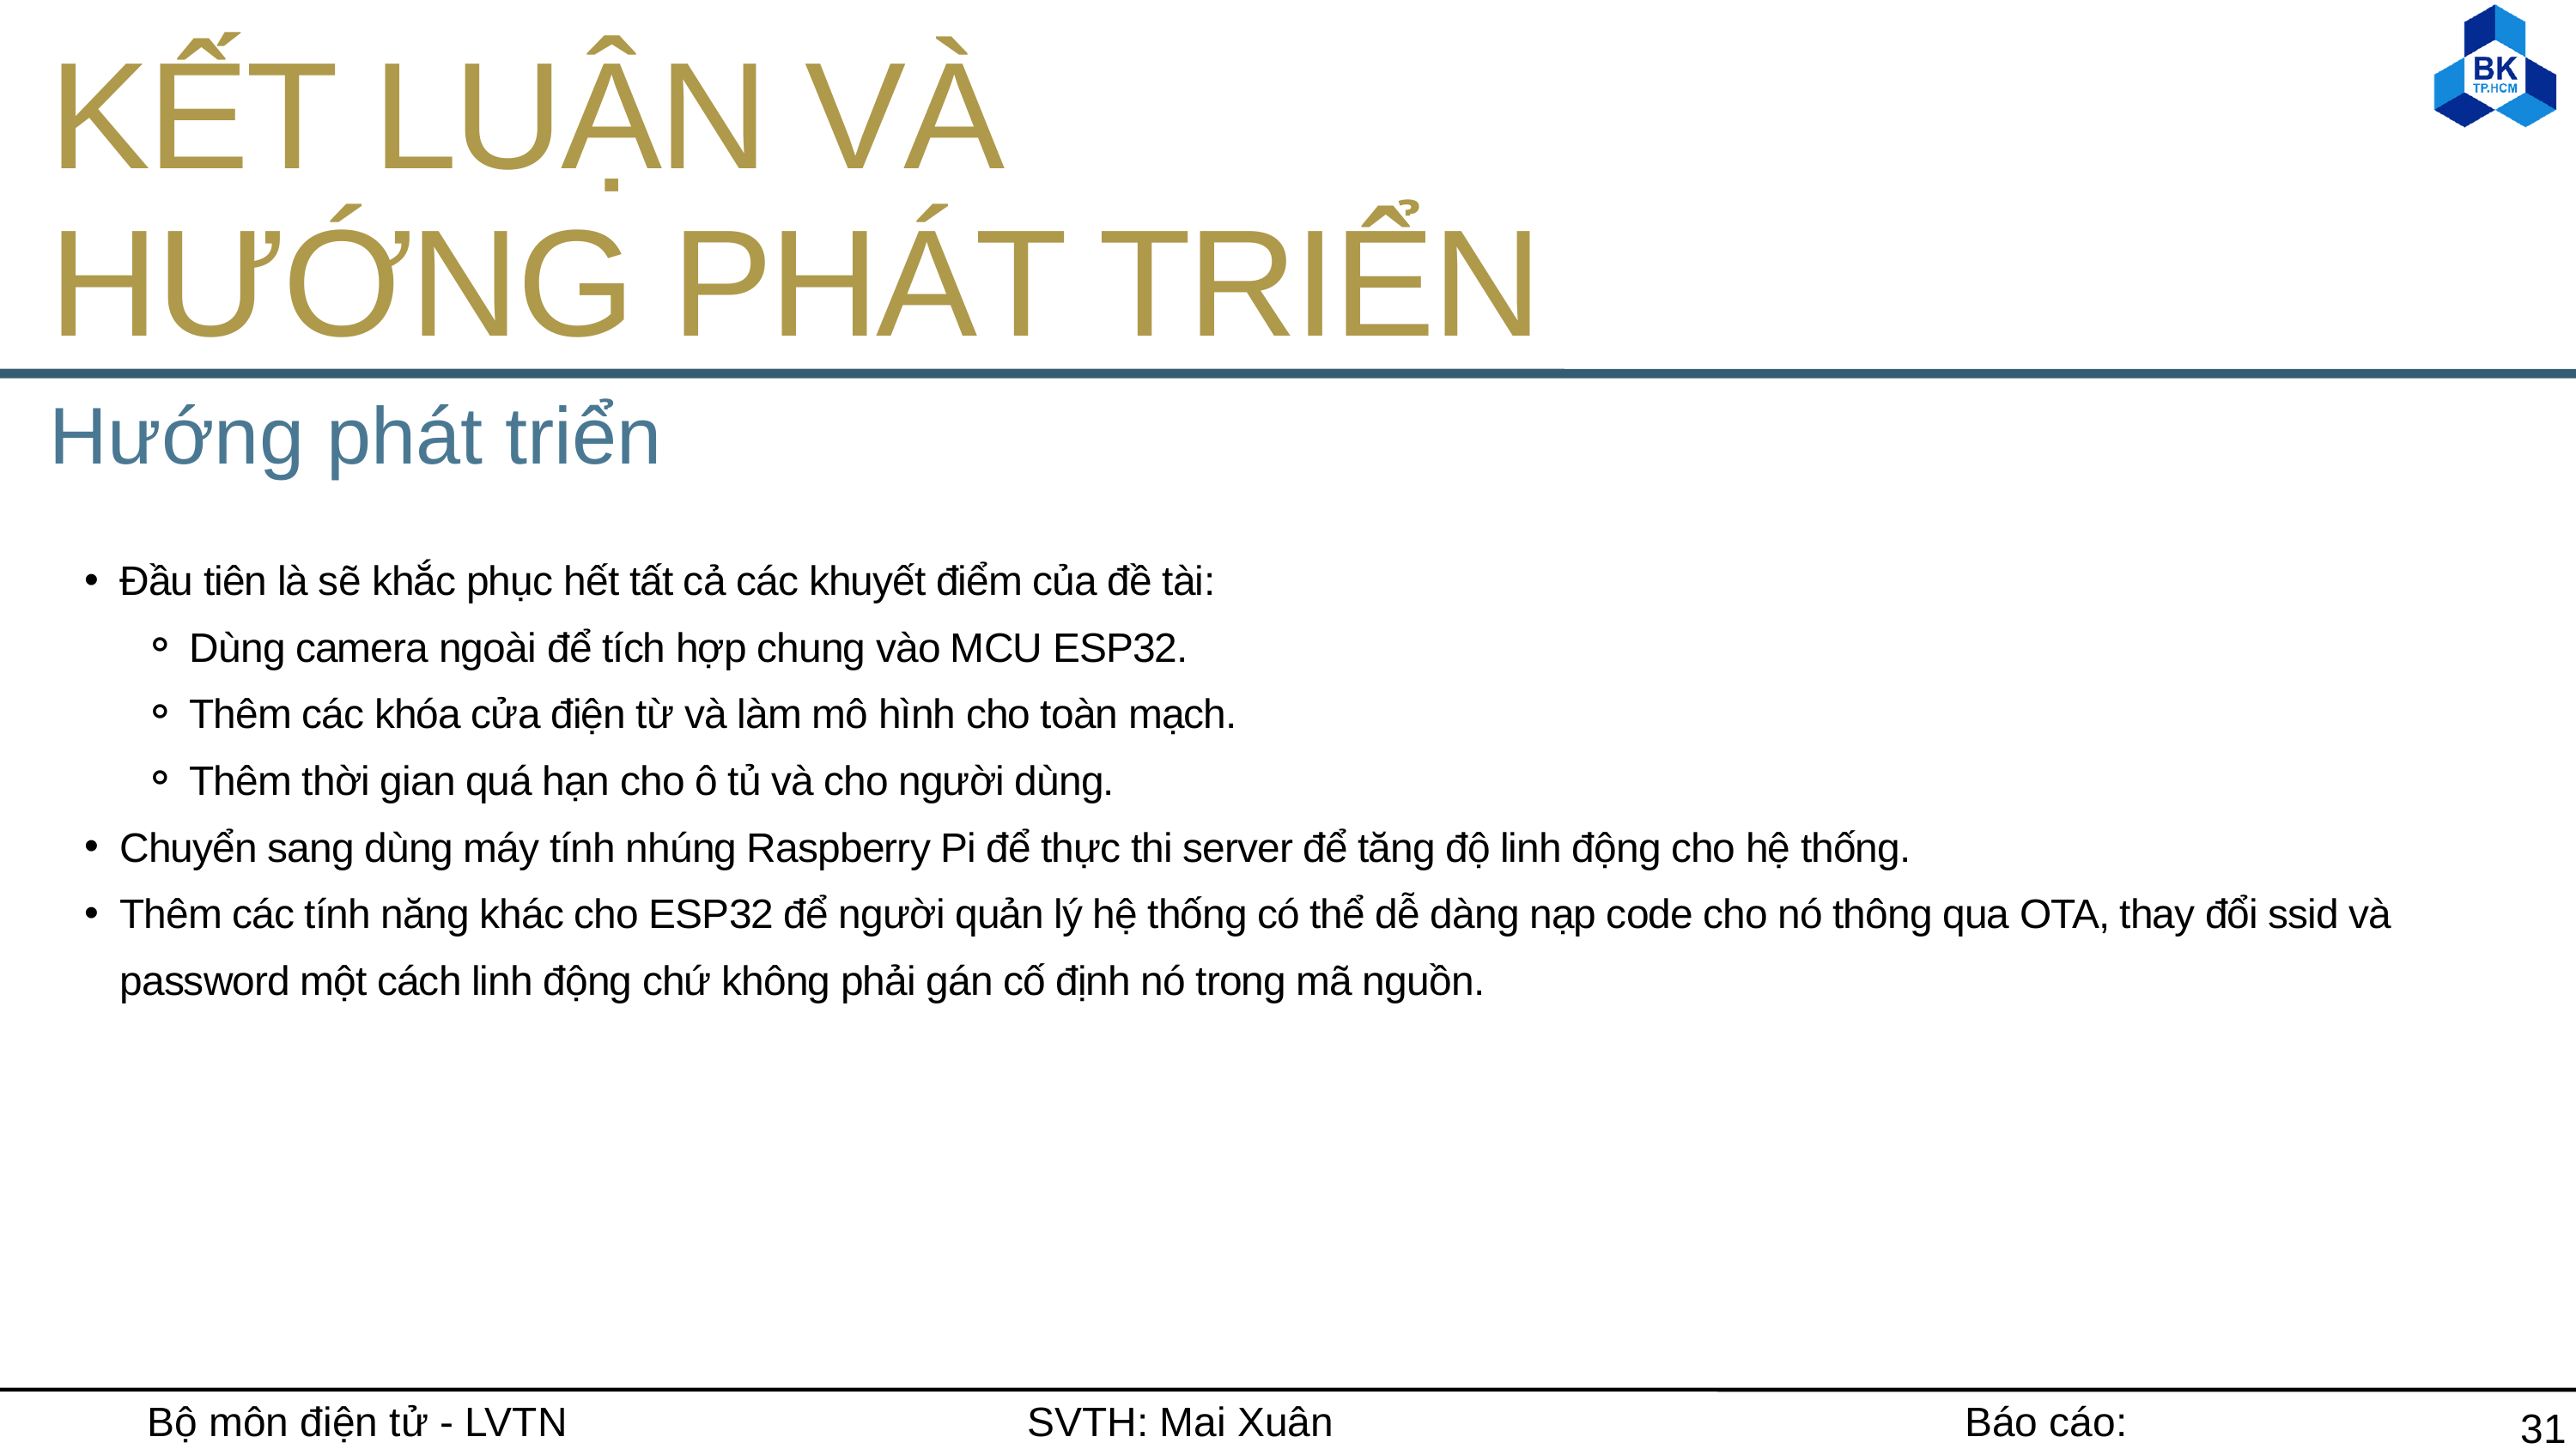

KẾT LUẬN VÀ
HƯỚNG PHÁT TRIỂN
Hướng phát triển

Đầu tiên là sẽ khắc phục hết tất cả các khuyết điểm của đề tài:
Dùng camera ngoài để tích hợp chung vào MCU ESP32.
Thêm các khóa cửa điện từ và làm mô hình cho toàn mạch.
Thêm thời gian quá hạn cho ô tủ và cho người dùng.
Chuyển sang dùng máy tính nhúng Raspberry Pi để thực thi server để tăng độ linh động cho hệ thống.
Thêm các tính năng khác cho ESP32 để người quản lý hệ thống có thể dễ dàng nạp code cho nó thông qua OTA, thay đổi ssid và password một cách linh động chứ không phải gán cố định nó trong mã nguồn.
Bộ môn điện tử - LVTN
SVTH: Mai Xuân Hùng
Báo cáo: 06/06/2024
31